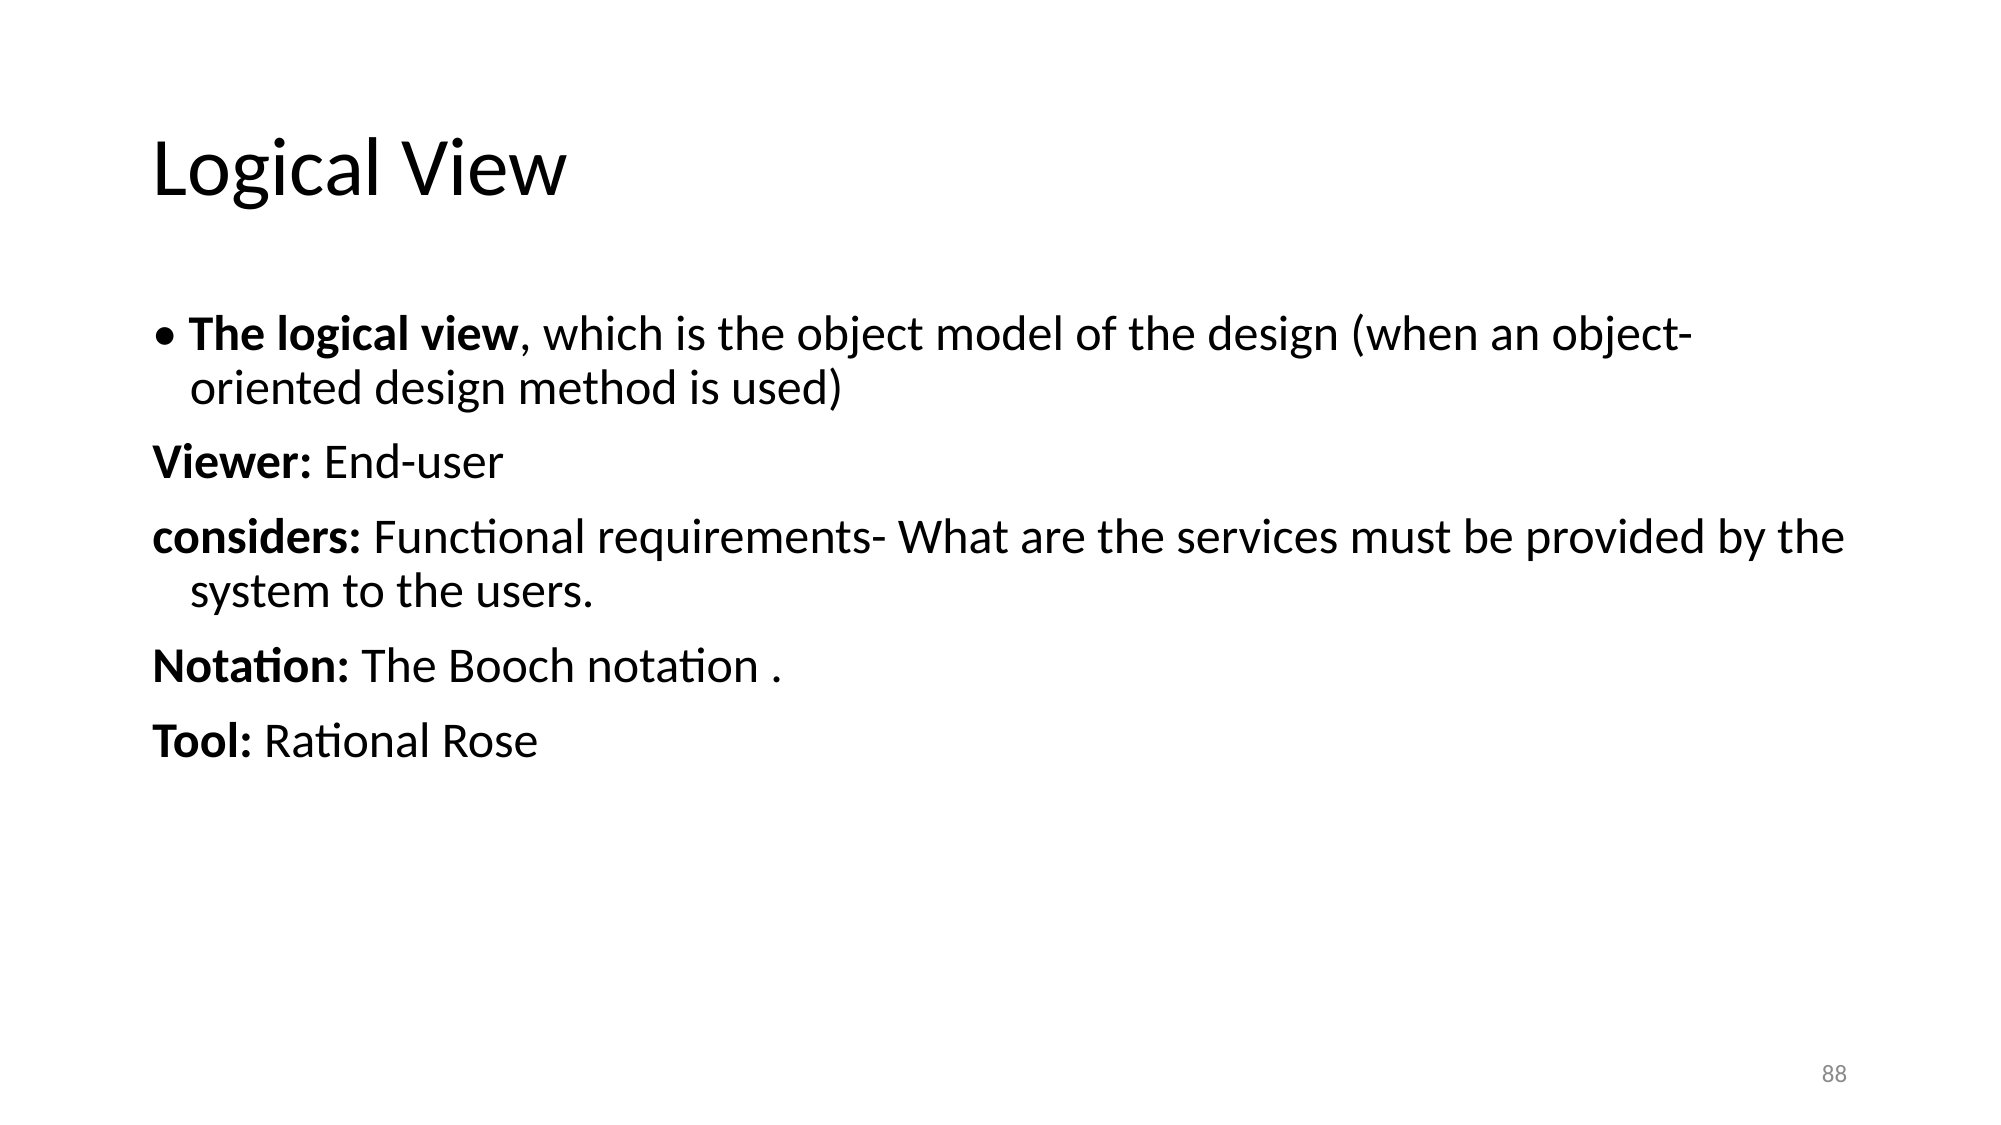

# Logical View
• The logical view, which is the object model of the design (when an object-oriented design method is used)
Viewer: End-user
considers: Functional requirements- What are the services must be provided by the system to the users.
Notation: The Booch notation .
Tool: Rational Rose
88